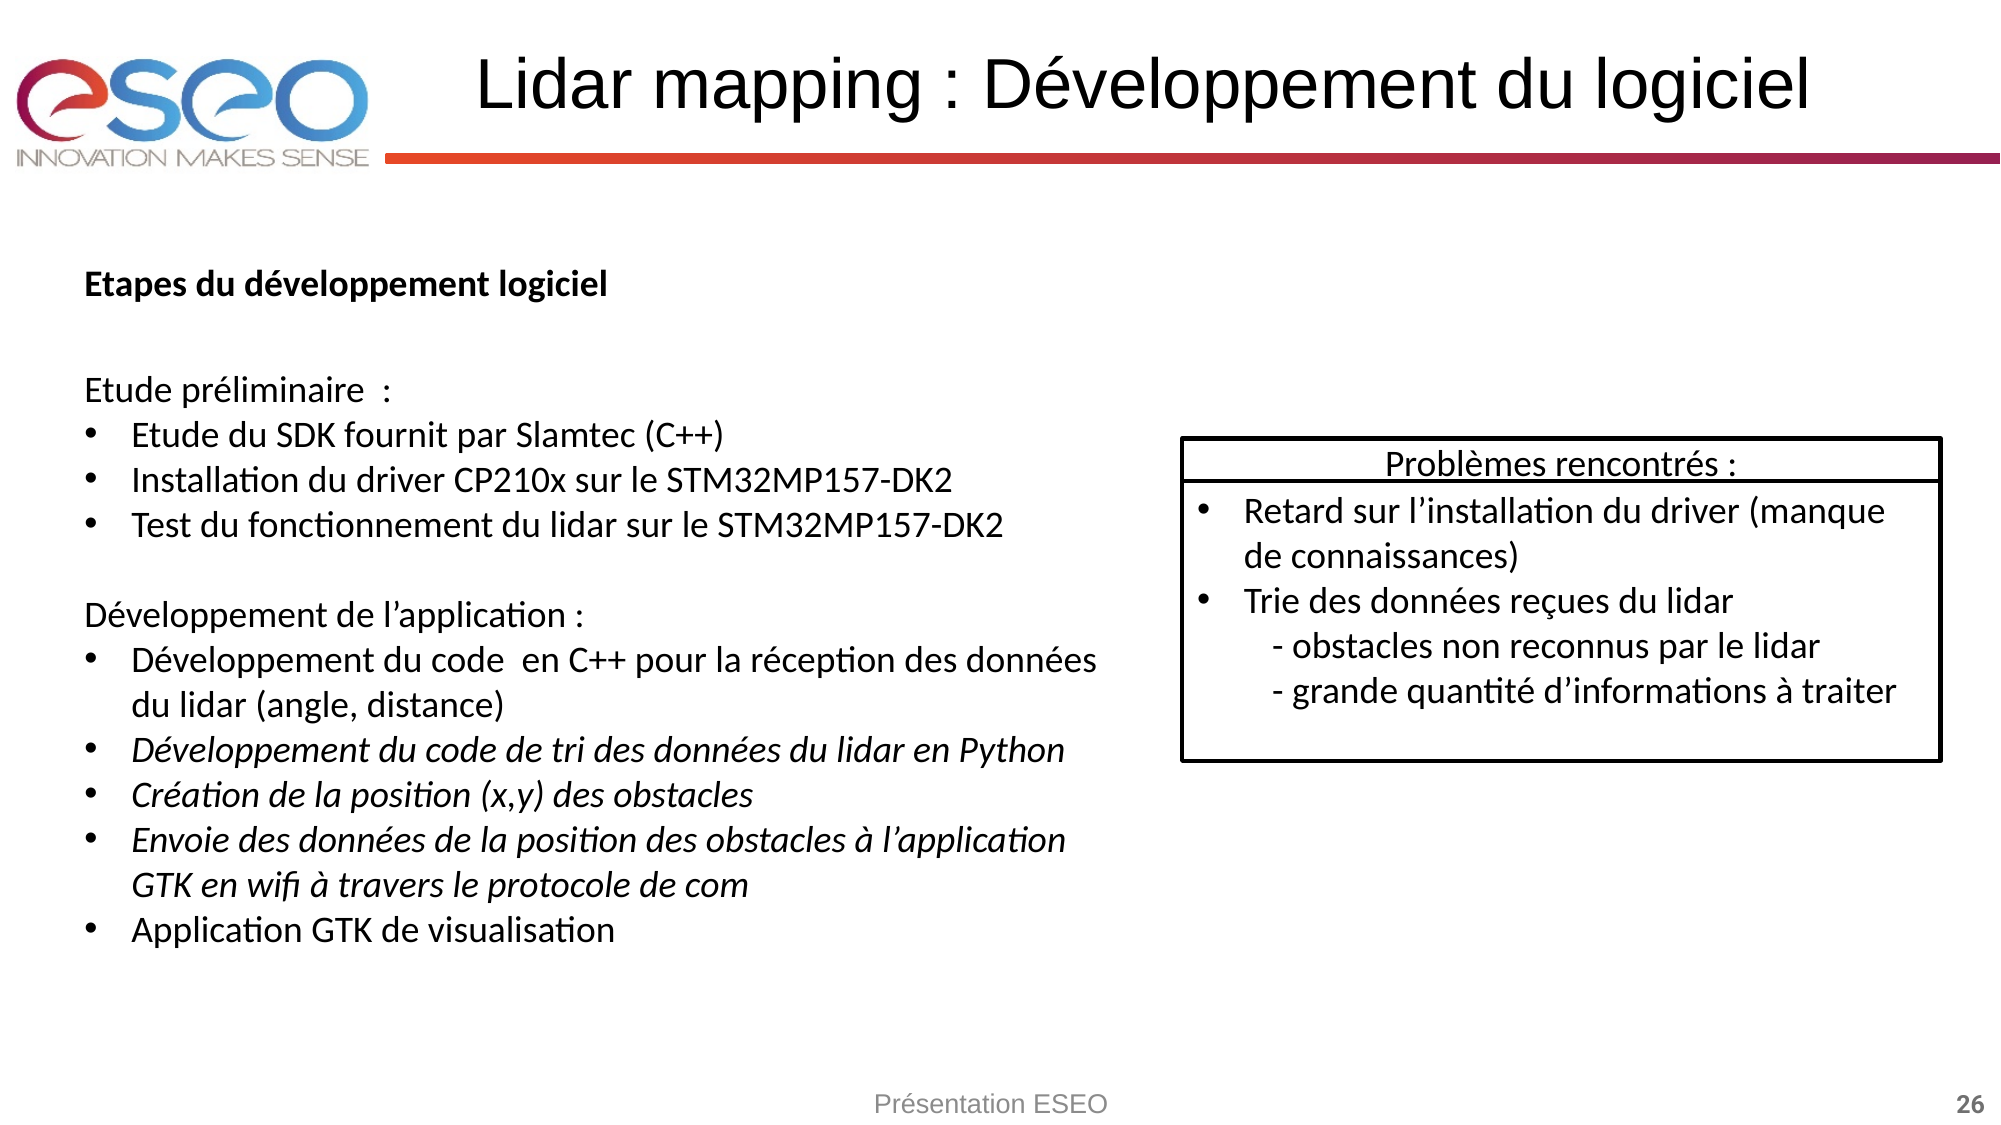

# Lidar mapping : Développement du logiciel
Etapes du développement logiciel
Etude préliminaire  :
Etude du SDK fournit par Slamtec (C++)
Installation du driver CP210x sur le STM32MP157-DK2
Test du fonctionnement du lidar sur le STM32MP157-DK2

Développement de l’application :
Développement du code  en C++ pour la réception des données du lidar (angle, distance)
Développement du code de tri des données du lidar en Python
Création de la position (x,y) des obstacles
Envoie des données de la position des obstacles à l’application GTK en wifi à travers le protocole de com
Application GTK de visualisation

Problèmes rencontrés :
Retard sur l’installation du driver (manque de connaissances)
Trie des données reçues du lidar
- obstacles non reconnus par le lidar
- grande quantité d’informations à traiter

Présentation ESEO
26